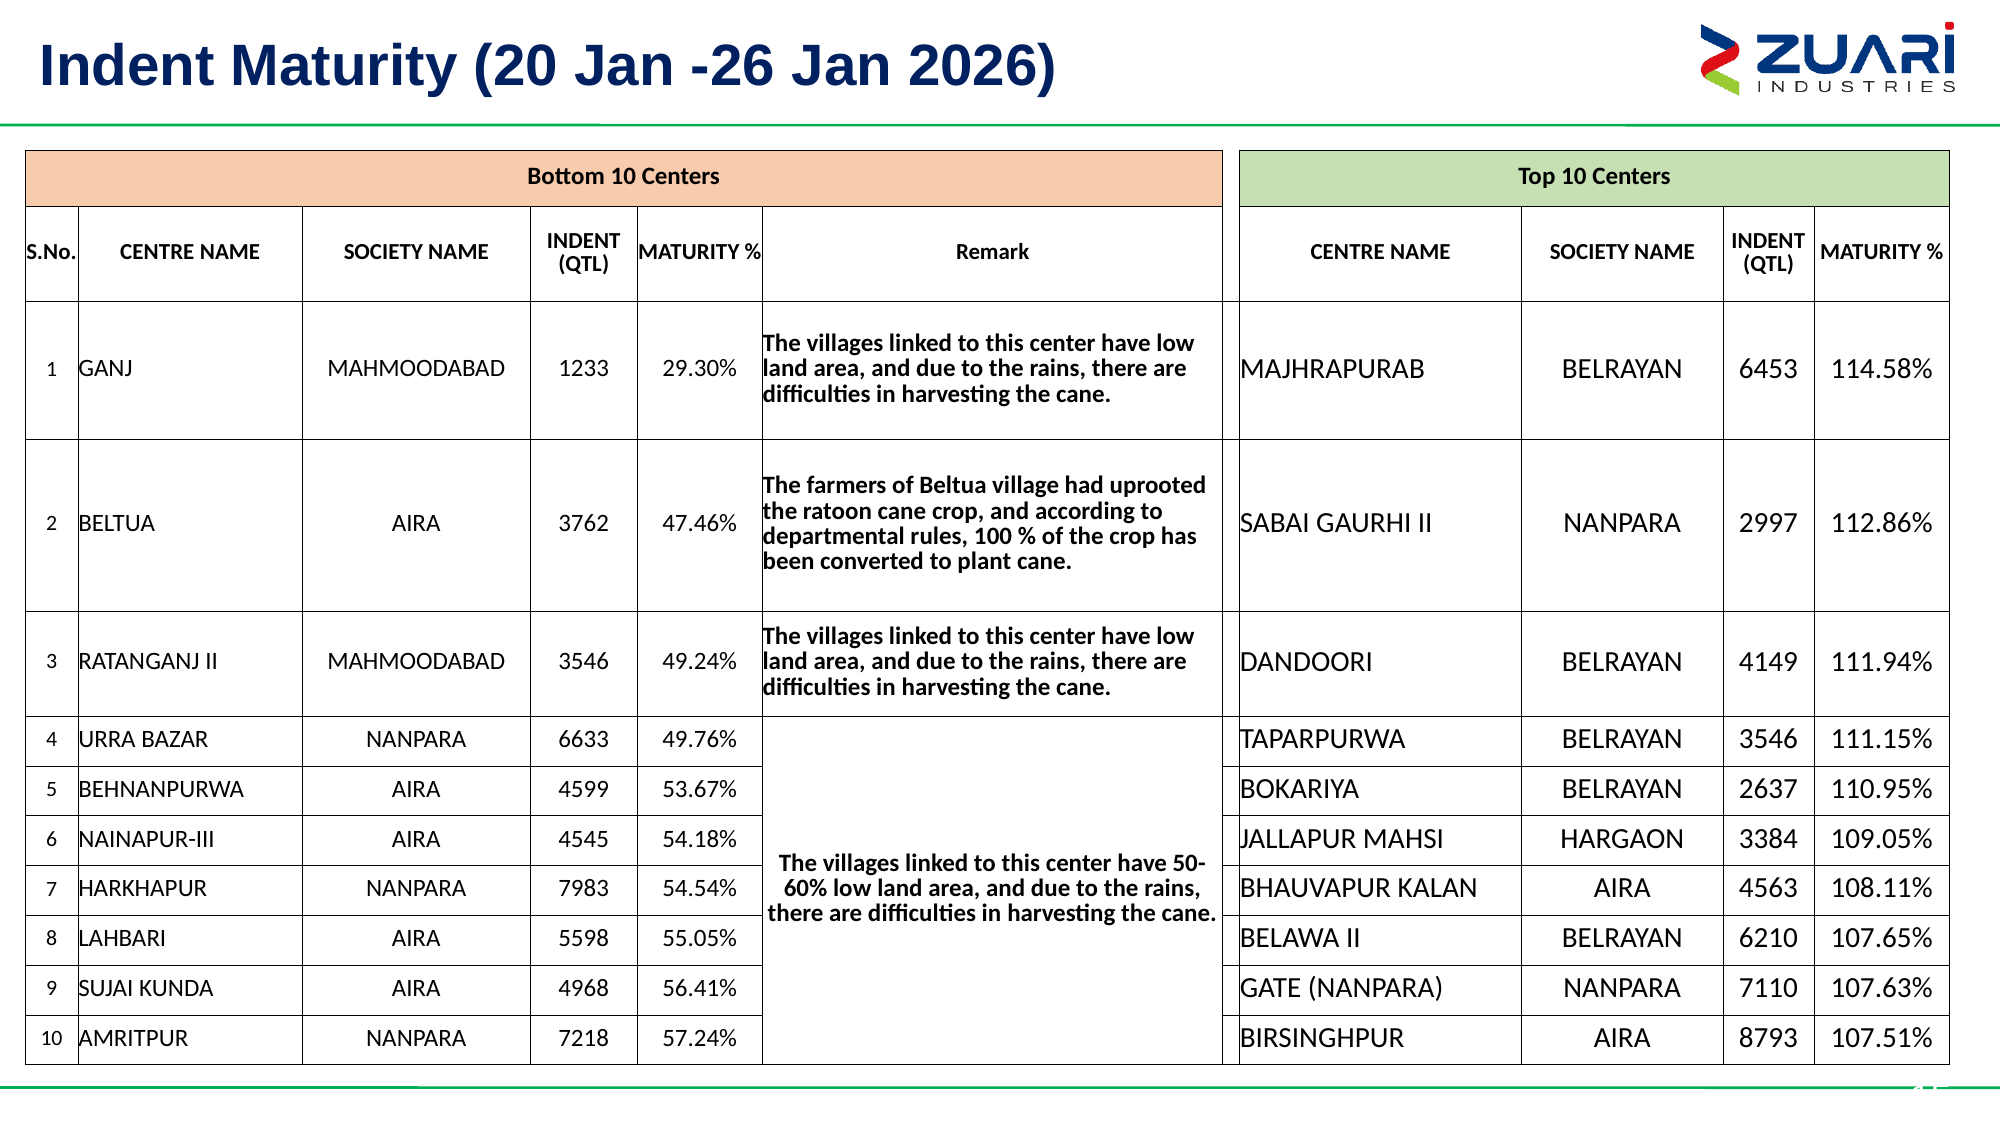

# Indent Maturity (20 Jan -26 Jan 2026)
| Bottom 10 Centers |  |  |  |  |  |  | Top 10 Centers |  |  |  |
| --- | --- | --- | --- | --- | --- | --- | --- | --- | --- | --- |
| S.No. | CENTRE NAME | SOCIETY NAME | INDENT (QTL) | MATURITY % | Remark |  | CENTRE NAME | SOCIETY NAME | INDENT (QTL) | MATURITY % |
| 1 | GANJ | MAHMOODABAD | 1233 | 29.30% | The villages linked to this center have low land area, and due to the rains, there are difficulties in harvesting the cane. |  | MAJHRAPURAB | BELRAYAN | 6453 | 114.58% |
| 2 | BELTUA | AIRA | 3762 | 47.46% | The farmers of Beltua village had uprooted the ratoon cane crop, and according to departmental rules, 100 % of the crop has been converted to plant cane. |  | SABAI GAURHI II | NANPARA | 2997 | 112.86% |
| 3 | RATANGANJ II | MAHMOODABAD | 3546 | 49.24% | The villages linked to this center have low land area, and due to the rains, there are difficulties in harvesting the cane. |  | DANDOORI | BELRAYAN | 4149 | 111.94% |
| 4 | URRA BAZAR | NANPARA | 6633 | 49.76% | The villages linked to this center have 50-60% low land area, and due to the rains, there are difficulties in harvesting the cane. |  | TAPARPURWA | BELRAYAN | 3546 | 111.15% |
| 5 | BEHNANPURWA | AIRA | 4599 | 53.67% |  |  | BOKARIYA | BELRAYAN | 2637 | 110.95% |
| 6 | NAINAPUR-III | AIRA | 4545 | 54.18% |  |  | JALLAPUR MAHSI | HARGAON | 3384 | 109.05% |
| 7 | HARKHAPUR | NANPARA | 7983 | 54.54% |  |  | BHAUVAPUR KALAN | AIRA | 4563 | 108.11% |
| 8 | LAHBARI | AIRA | 5598 | 55.05% |  |  | BELAWA II | BELRAYAN | 6210 | 107.65% |
| 9 | SUJAI KUNDA | AIRA | 4968 | 56.41% |  |  | GATE (NANPARA) | NANPARA | 7110 | 107.63% |
| 10 | AMRITPUR | NANPARA | 7218 | 57.24% |  |  | BIRSINGHPUR | AIRA | 8793 | 107.51% |
15